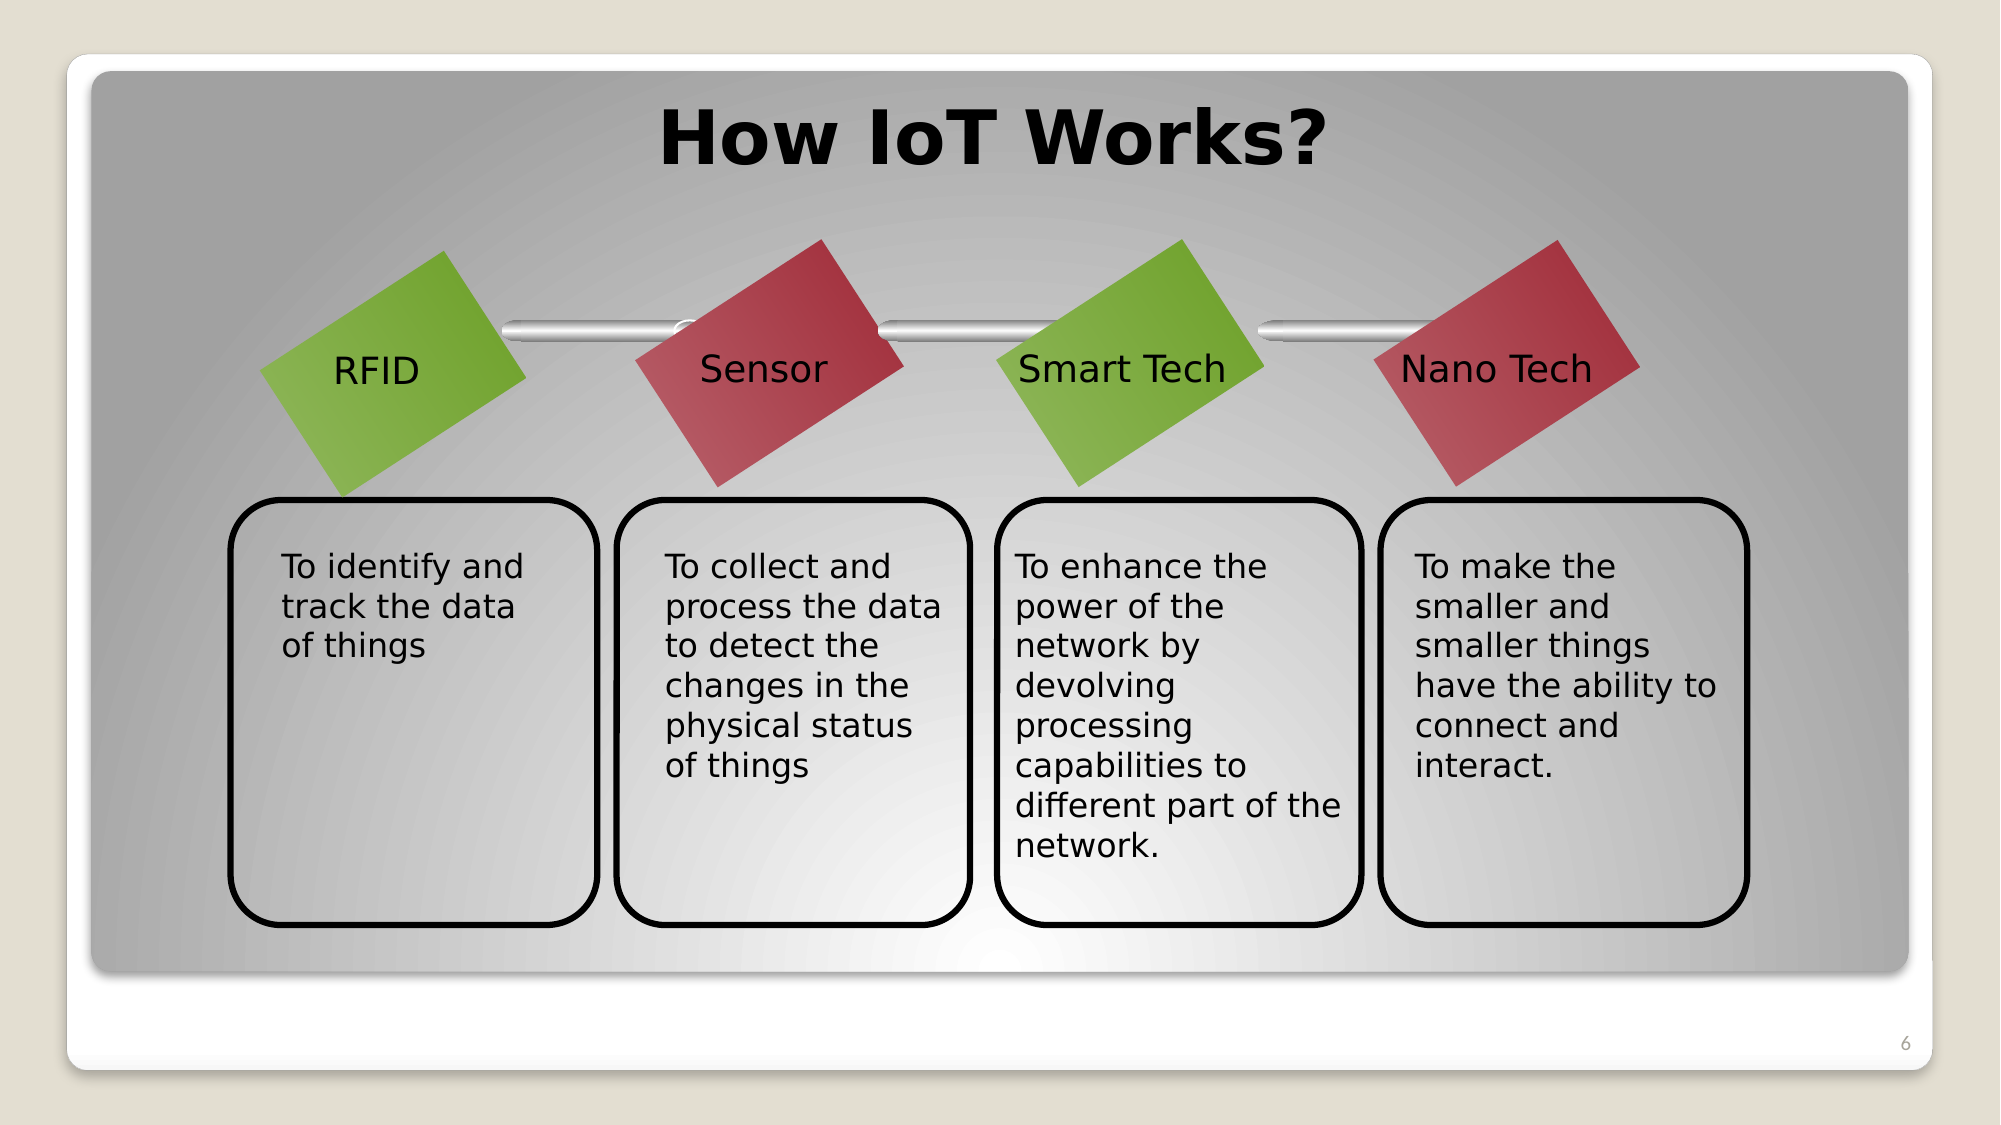

# How IoT Works?

Sensor
Smart Tech
Nano Tech
RFID

To make the smaller and smaller things have the ability to connect and interact.
To identify and track the data of things
To collect and process the data to detect the changes in the physical status of things
To enhance the power of the network by devolving processing capabilities to different part of the network.
6